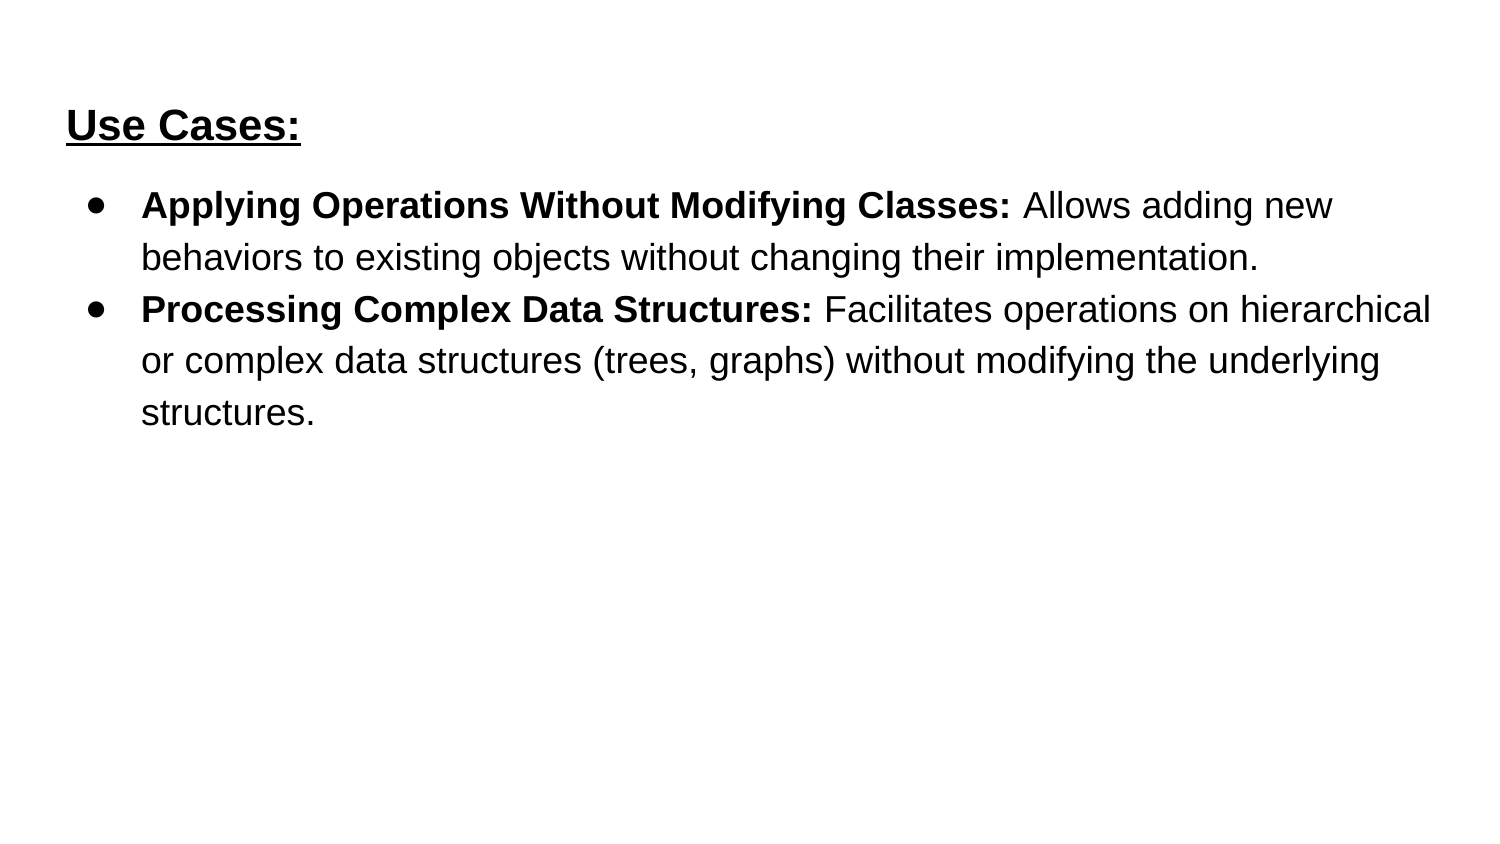

Use Cases:
Applying Operations Without Modifying Classes: Allows adding new behaviors to existing objects without changing their implementation.
Processing Complex Data Structures: Facilitates operations on hierarchical or complex data structures (trees, graphs) without modifying the underlying structures.